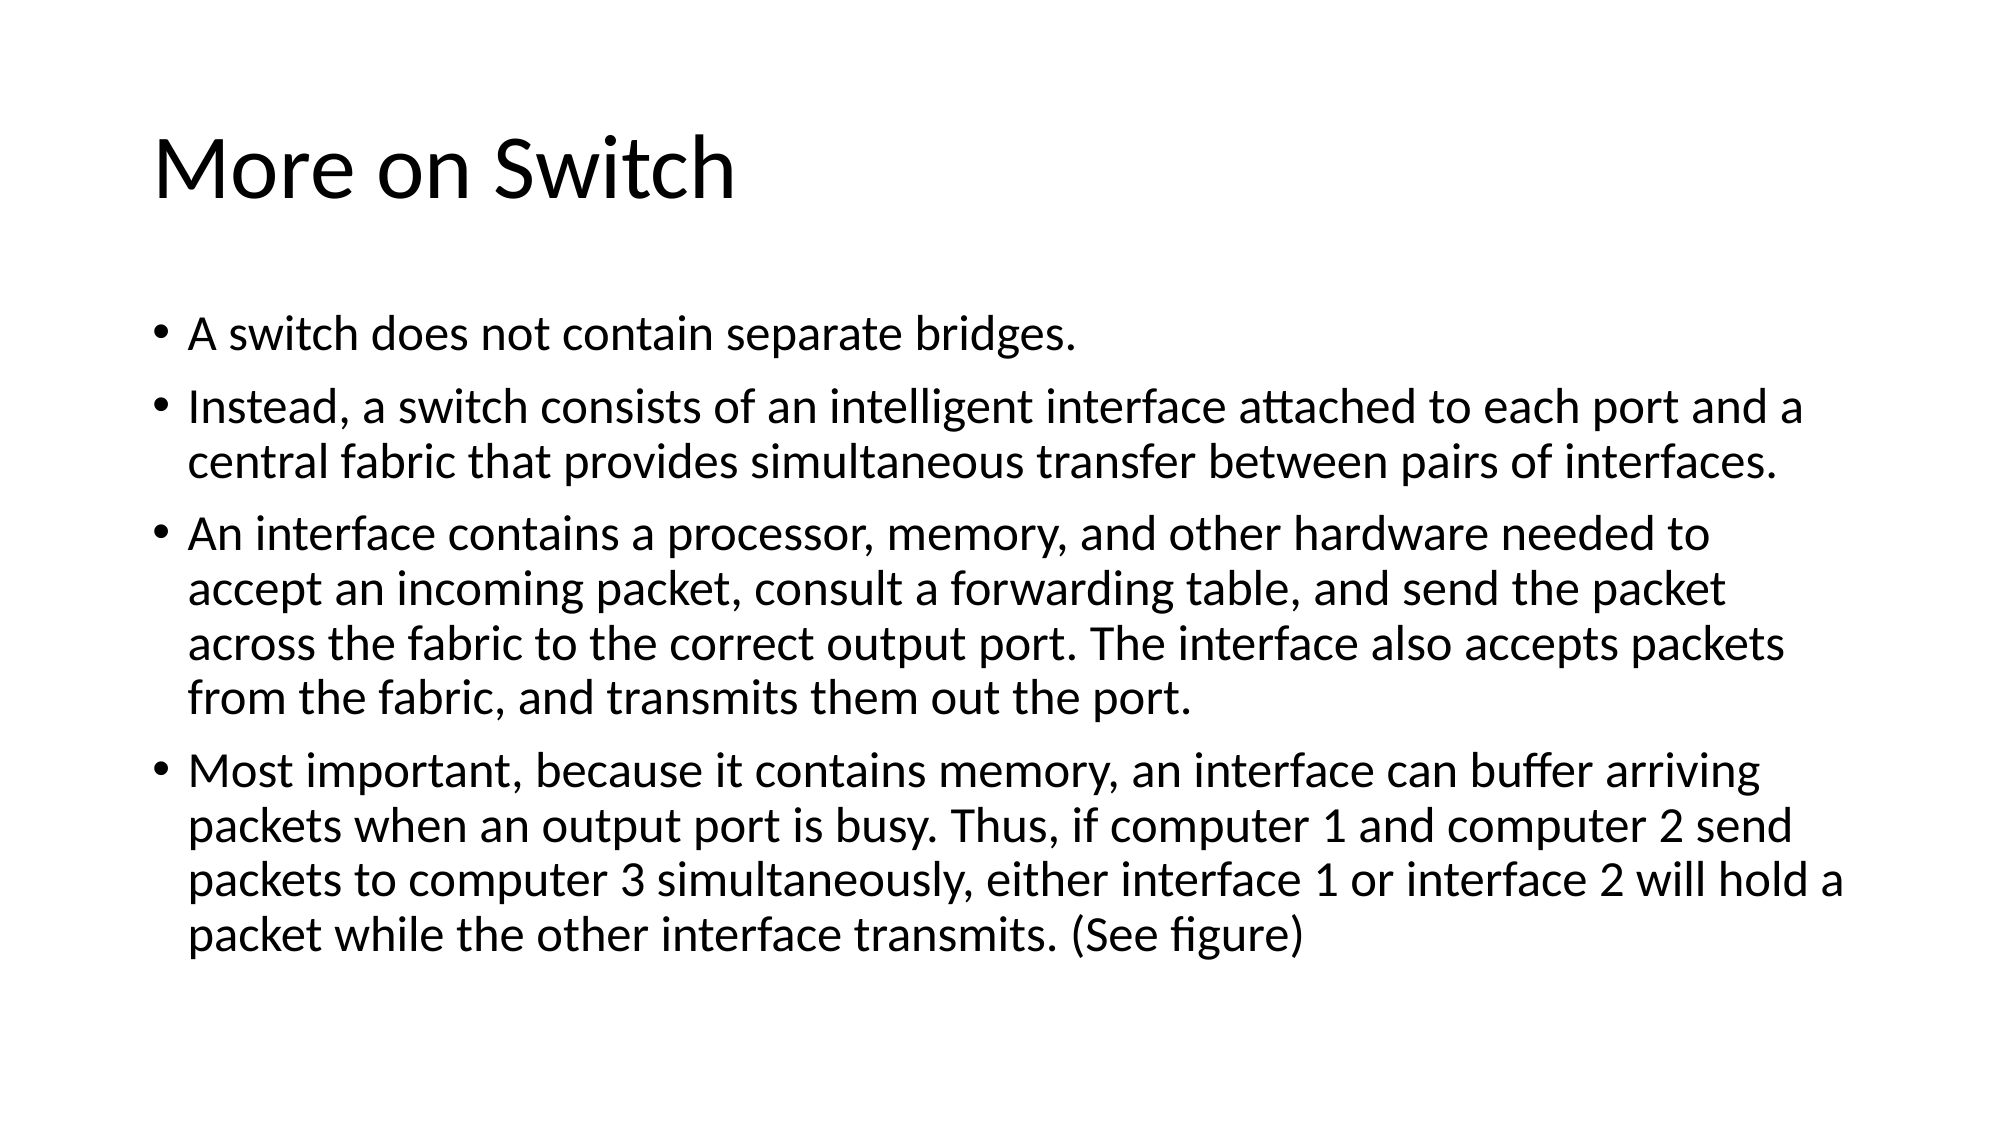

# More on Switch
A switch does not contain separate bridges.
Instead, a switch consists of an intelligent interface attached to each port and a central fabric that provides simultaneous transfer between pairs of interfaces.
An interface contains a processor, memory, and other hardware needed to accept an incoming packet, consult a forwarding table, and send the packet across the fabric to the correct output port. The interface also accepts packets from the fabric, and transmits them out the port.
Most important, because it contains memory, an interface can buffer arriving packets when an output port is busy. Thus, if computer 1 and computer 2 send packets to computer 3 simultaneously, either interface 1 or interface 2 will hold a packet while the other interface transmits. (See figure)